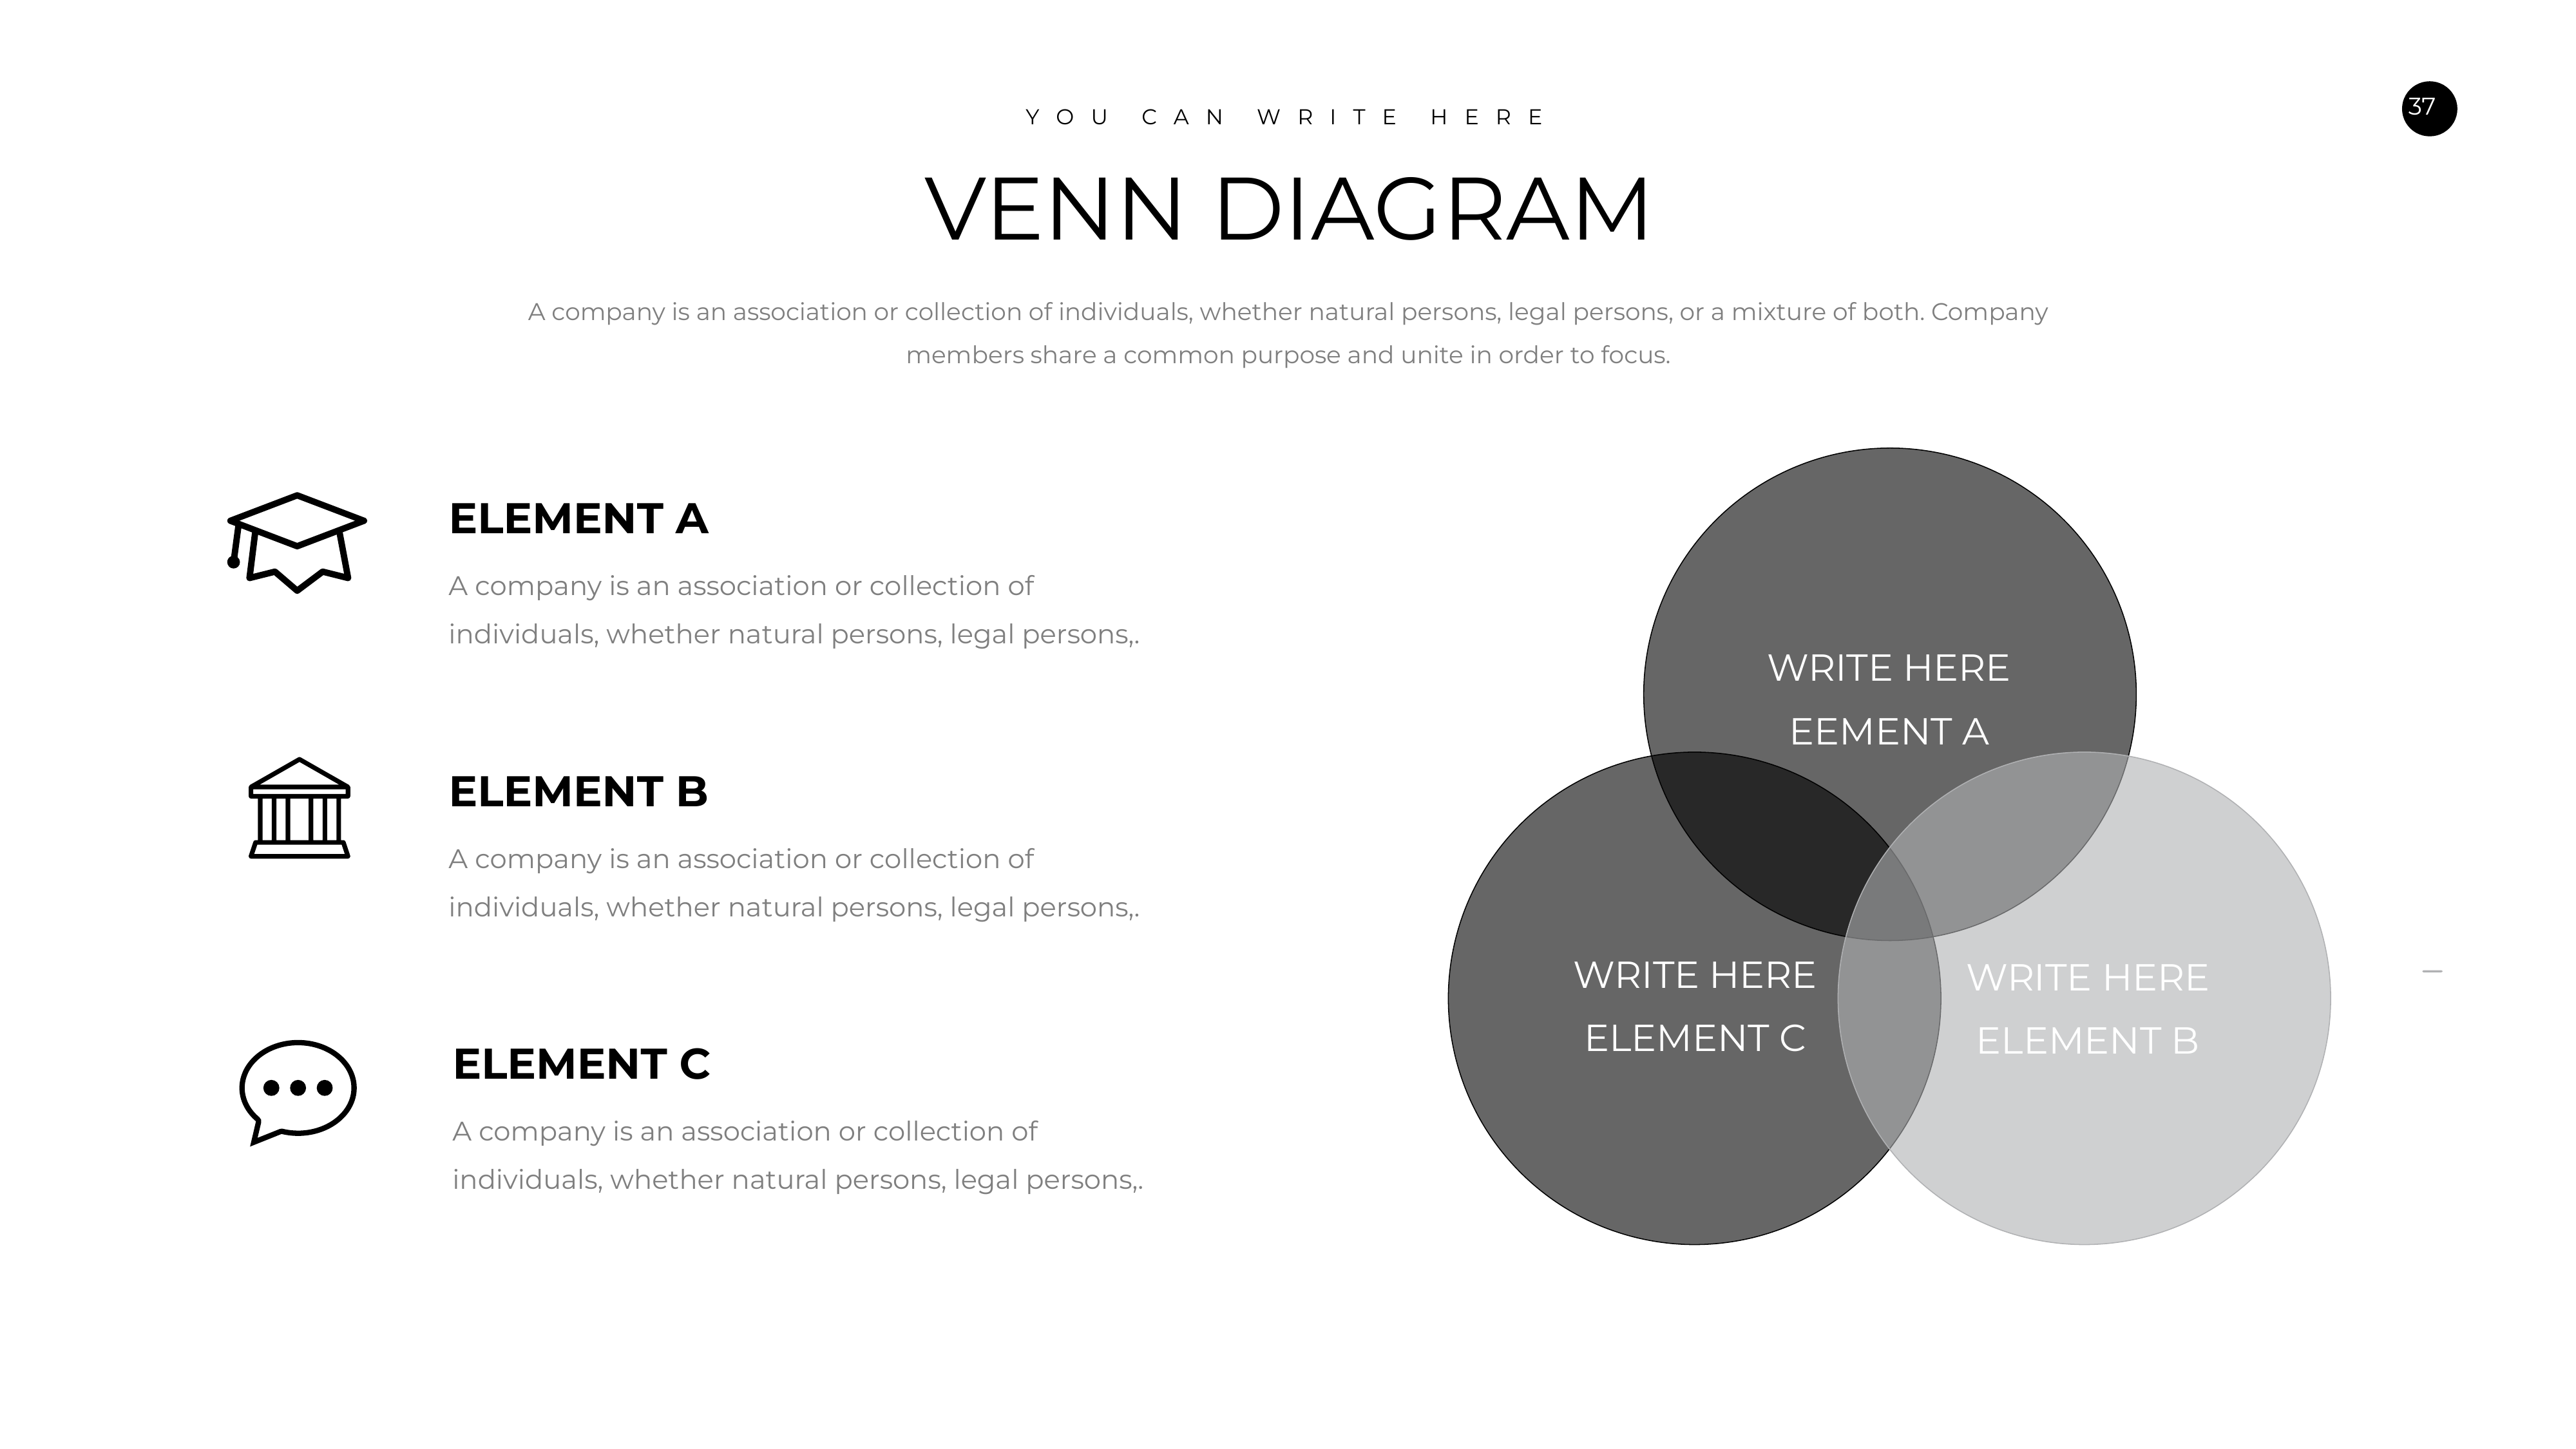

Y   O   U      C   A   N      W   R   I   T   E      H   E   R   E

VENN DIAGRAM
A company is an association or collection of individuals, whether natural persons, legal persons, or a mixture of both. Company members share a common purpose and unite in order to focus.

WRITE HERE
EEMENT A

WRITE HERE
ELEMENT C
WRITE HERE
ELEMENT B

ELEMENT A

A company is an association or collection of individuals, whether natural persons, legal persons,.

ELEMENT B
A company is an association or collection of individuals, whether natural persons, legal persons,.
ELEMENT C

A company is an association or collection of individuals, whether natural persons, legal persons,.